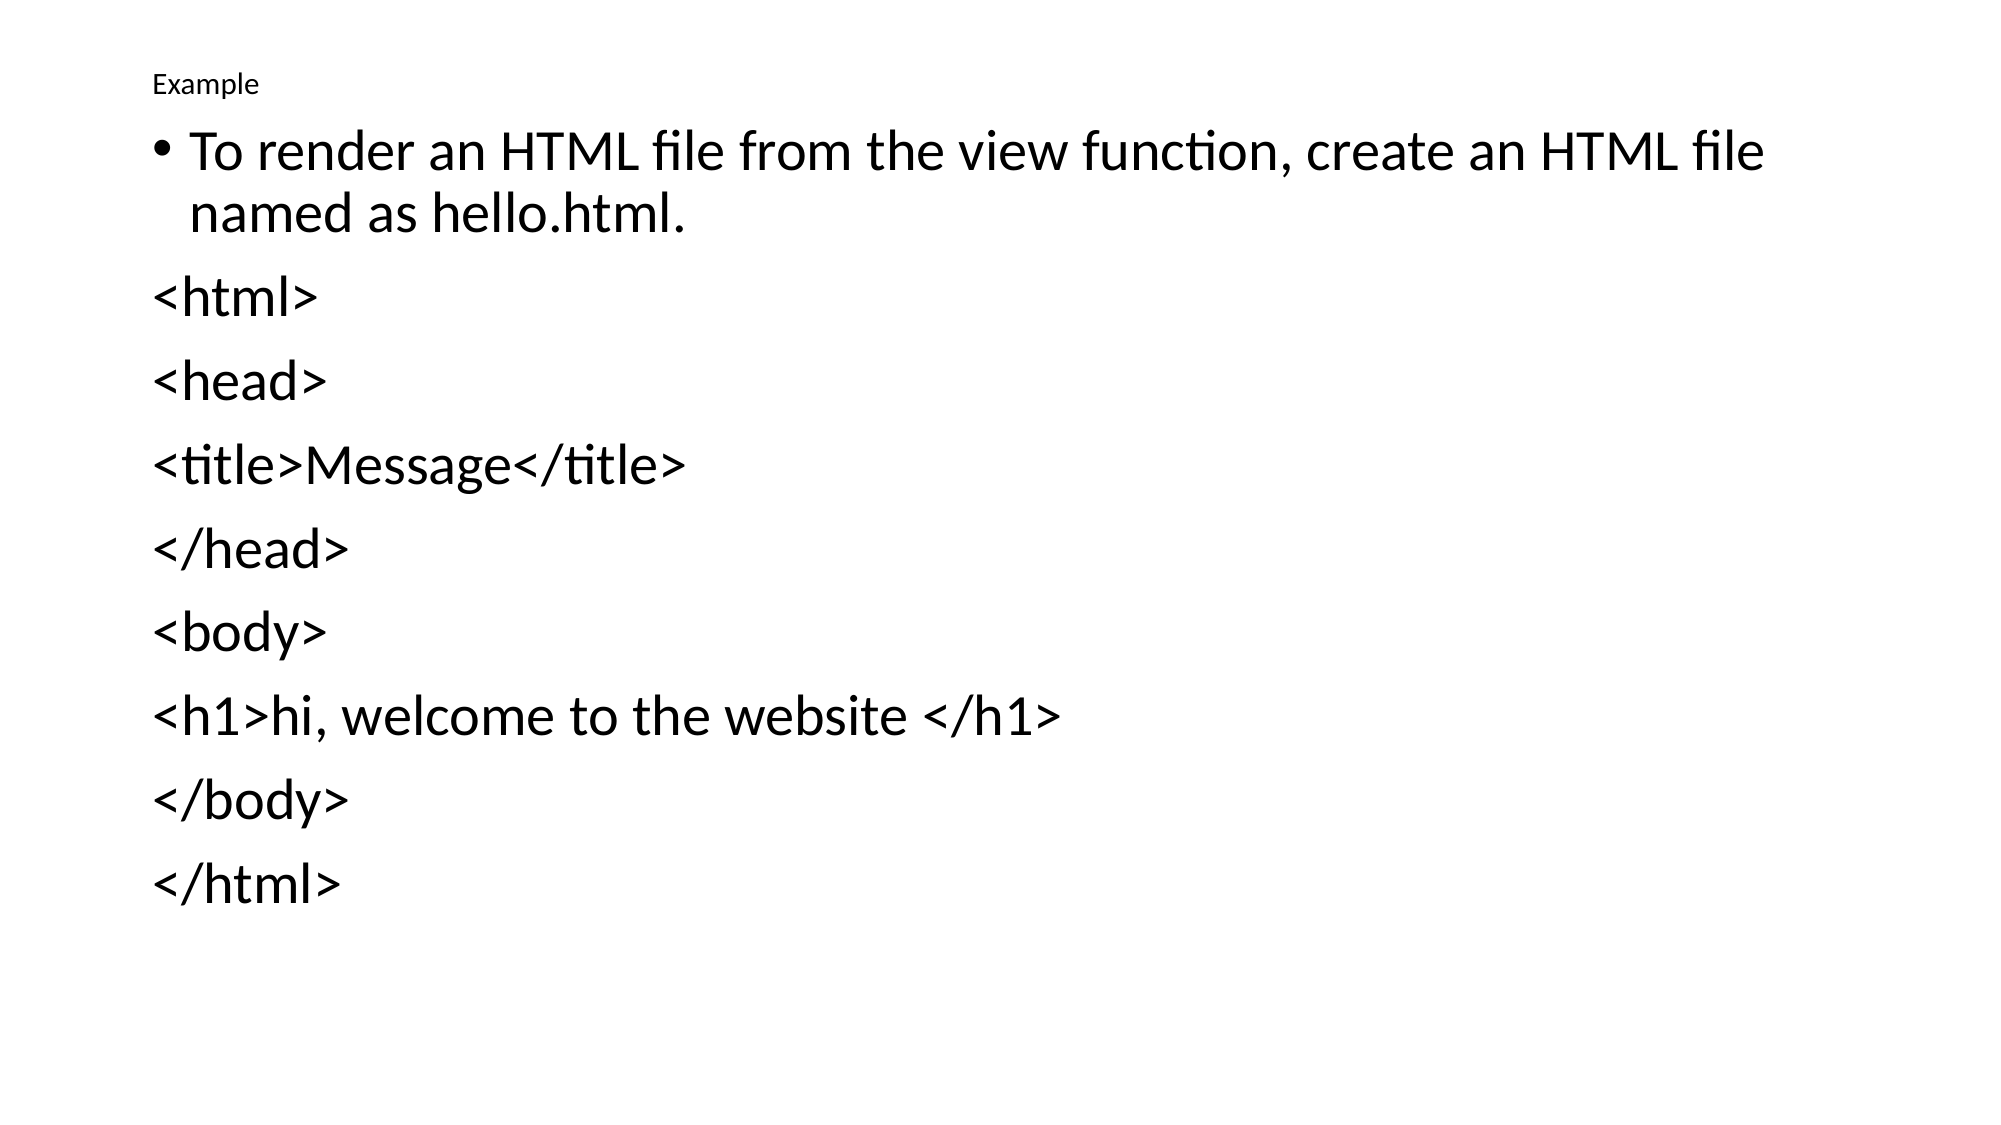

# Example
To render an HTML file from the view function, create an HTML file named as hello.html.
<html>
<head>
<title>Message</title>
</head>
<body>
<h1>hi, welcome to the website </h1>
</body>
</html>